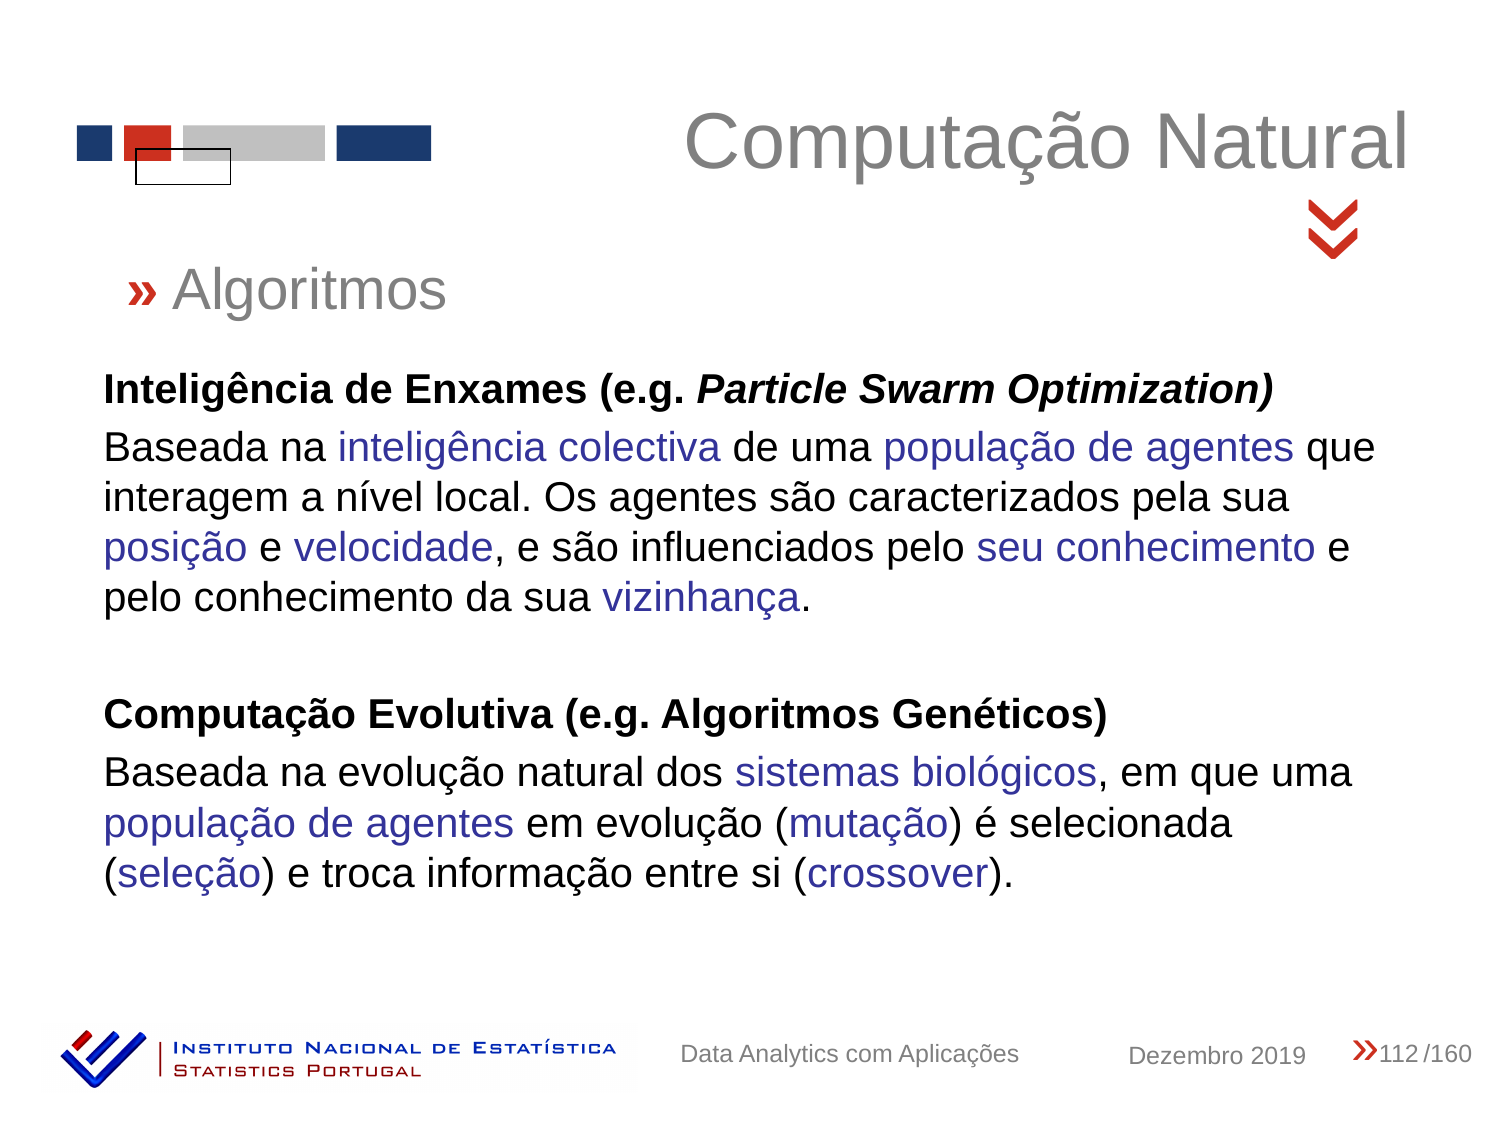

Computação Natural
«
» Algoritmos
Inteligência de Enxames (e.g. Particle Swarm Optimization)
Baseada na inteligência colectiva de uma população de agentes que interagem a nível local. Os agentes são caracterizados pela sua posição e velocidade, e são influenciados pelo seu conhecimento e pelo conhecimento da sua vizinhança.

Computação Evolutiva (e.g. Algoritmos Genéticos)
Baseada na evolução natural dos sistemas biológicos, em que uma população de agentes em evolução (mutação) é selecionada (seleção) e troca informação entre si (crossover).

112